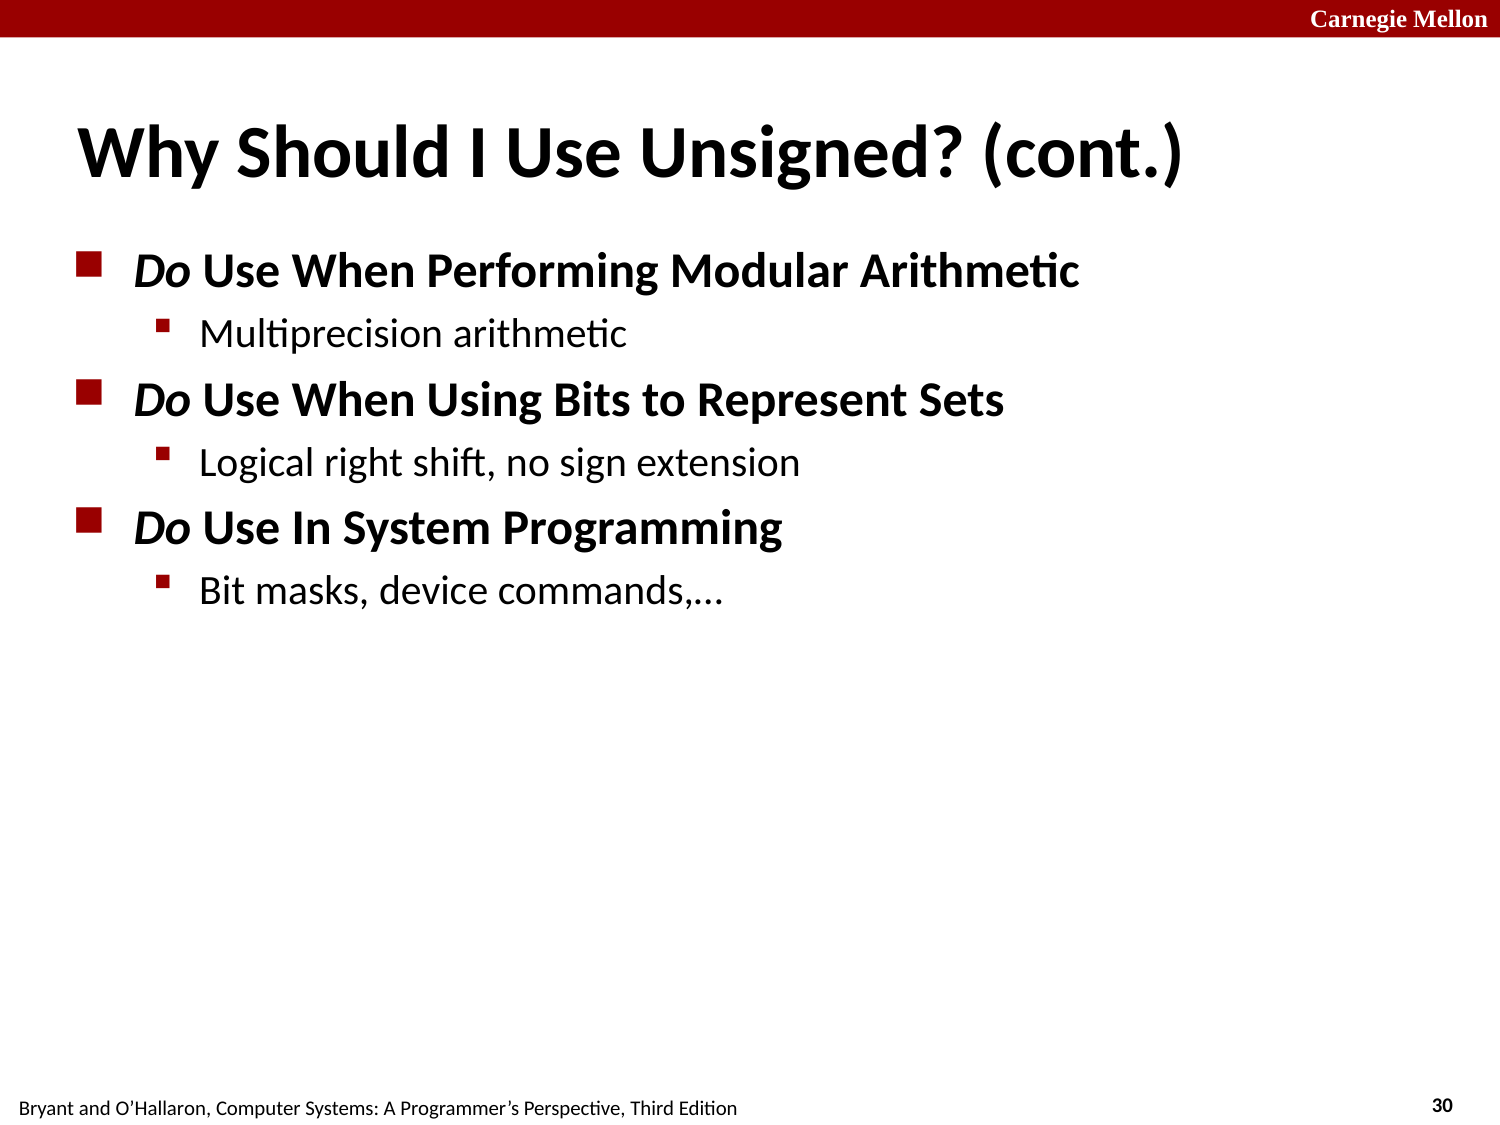

# Why Should I Use Unsigned? (cont.)
Do Use When Performing Modular Arithmetic
Multiprecision arithmetic
Do Use When Using Bits to Represent Sets
Logical right shift, no sign extension
Do Use In System Programming
Bit masks, device commands,…